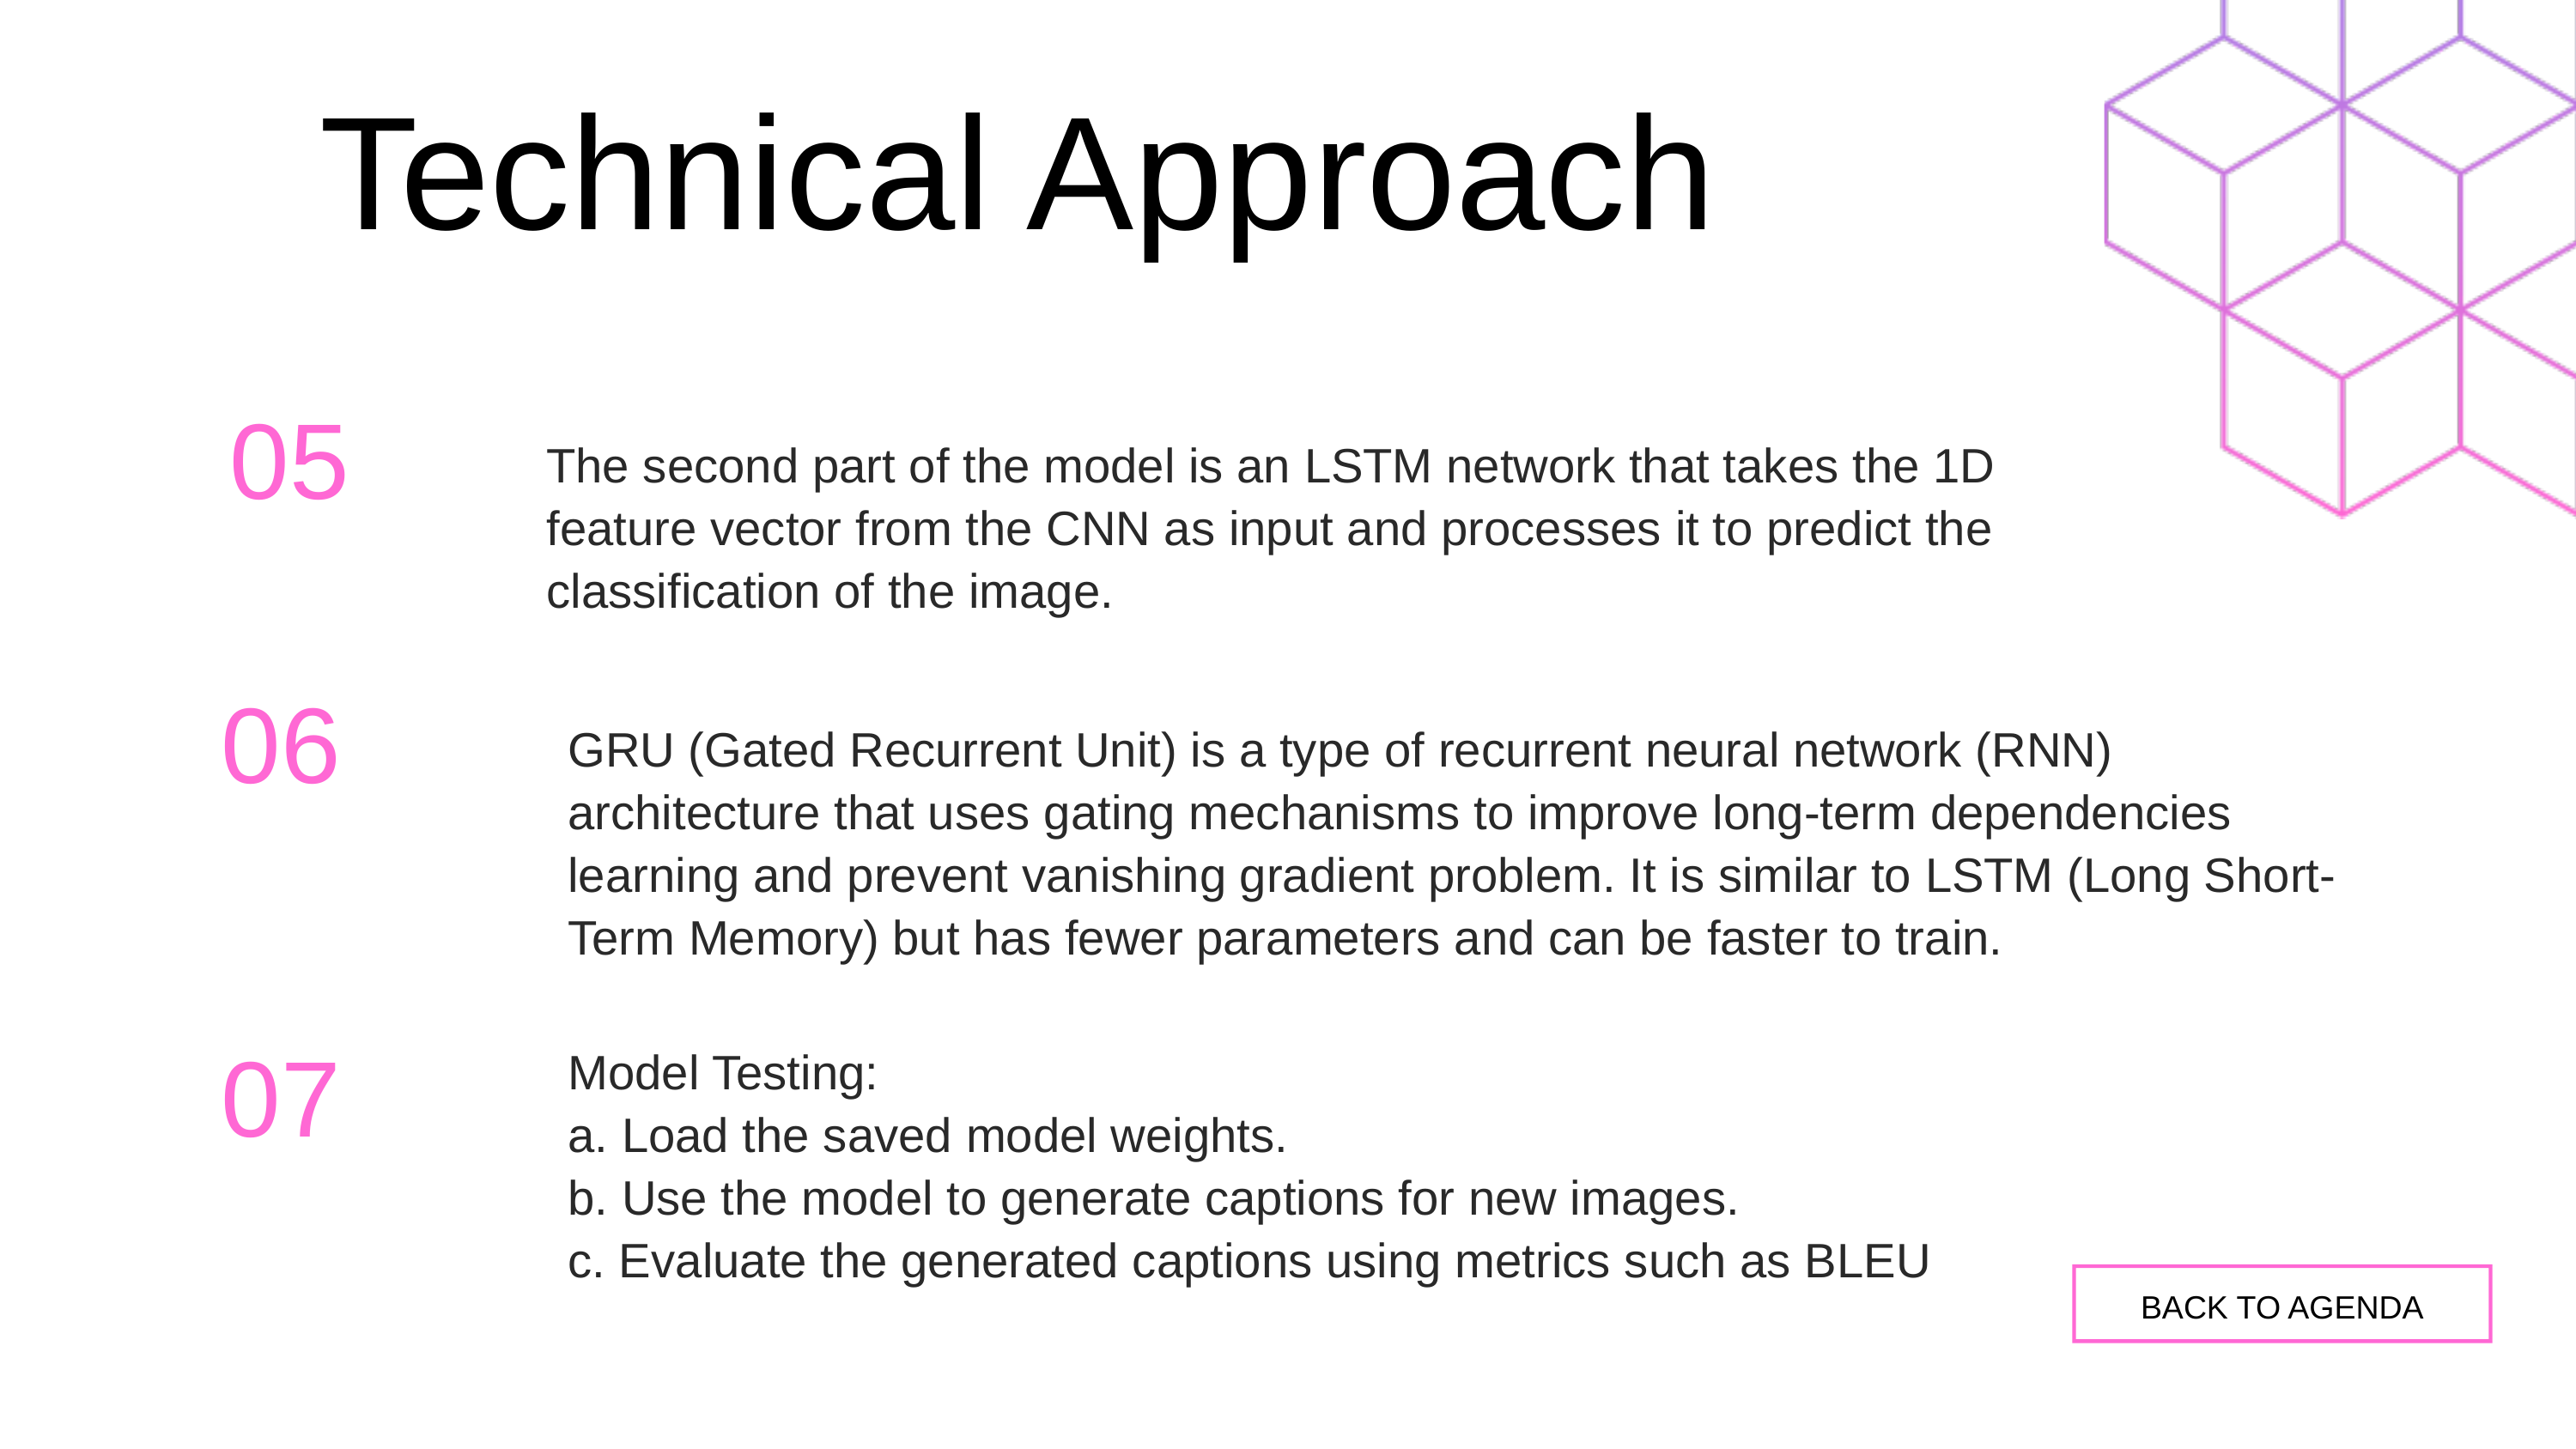

Technical Approach​
05
The second part of the model is an LSTM network that takes the 1D feature vector from the CNN as input and processes it to predict the classification of the image.
06
GRU (Gated Recurrent Unit) is a type of recurrent neural network (RNN) architecture that uses gating mechanisms to improve long-term dependencies learning and prevent vanishing gradient problem. It is similar to LSTM (Long Short-Term Memory) but has fewer parameters and can be faster to train.
Model Testing:​
a. Load the saved model weights.​
b. Use the model to generate captions for new images.​
c. Evaluate the generated captions using metrics such as BLEU​

07

BACK TO AGENDA